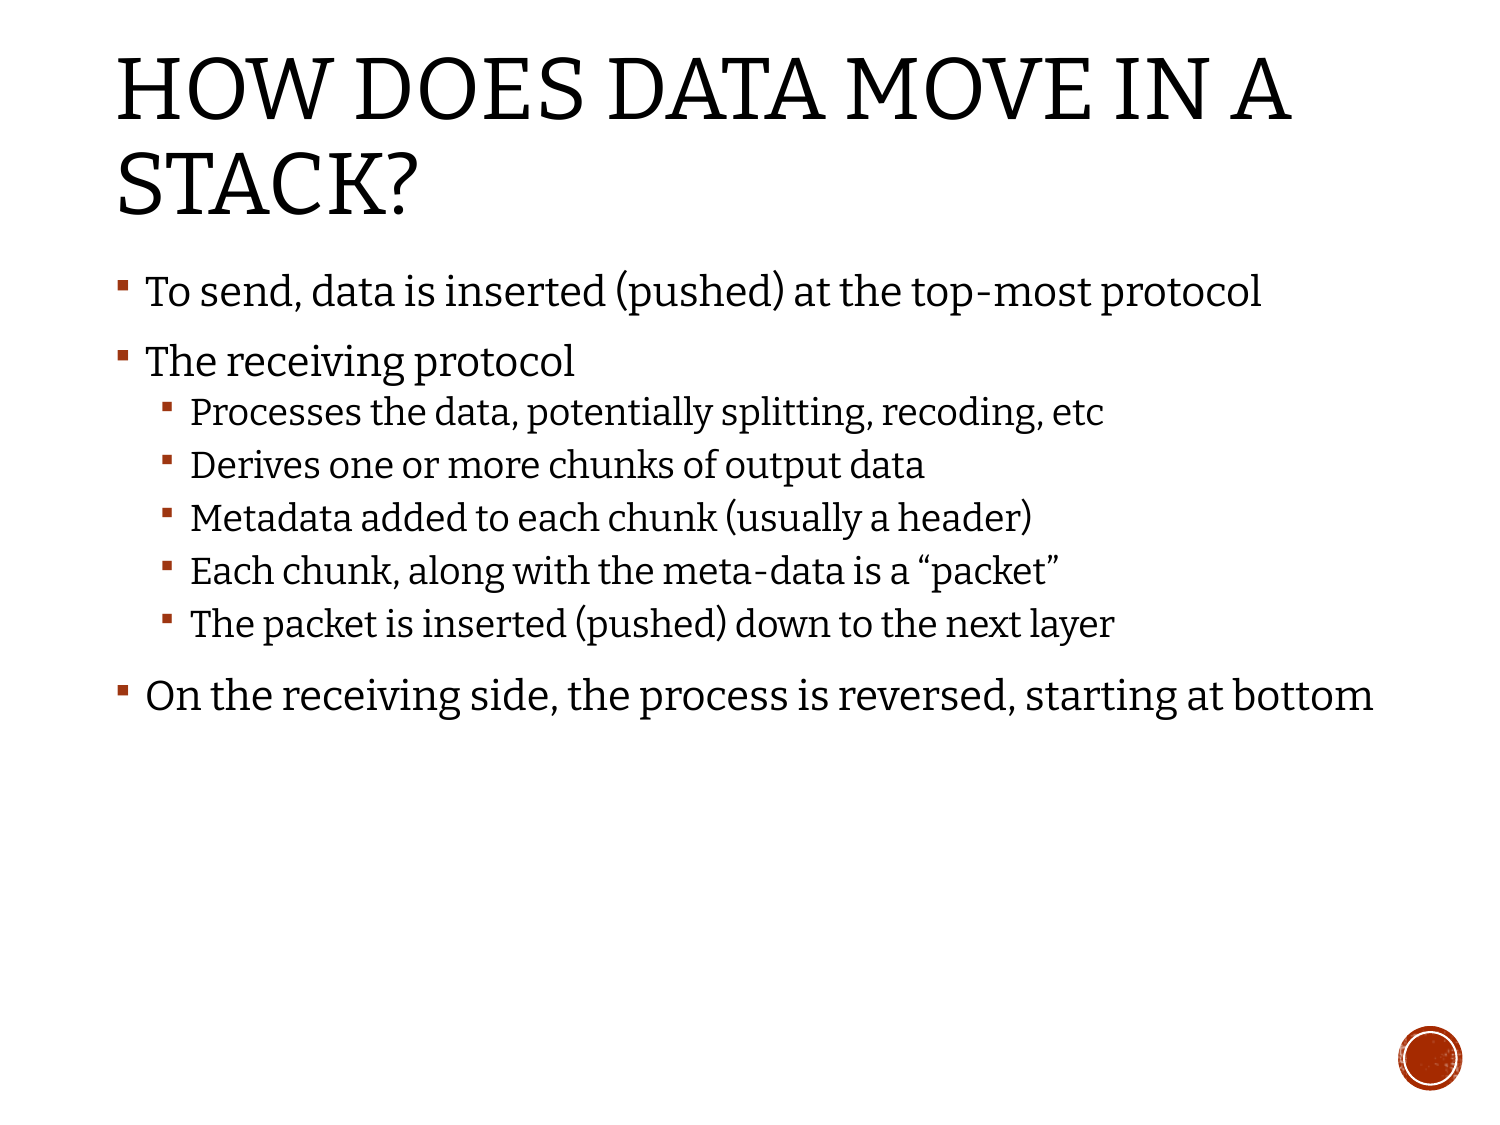

# How does Data Move in a Stack?
To send, data is inserted (pushed) at the top-most protocol
The receiving protocol
Processes the data, potentially splitting, recoding, etc
Derives one or more chunks of output data
Metadata added to each chunk (usually a header)
Each chunk, along with the meta-data is a “packet”
The packet is inserted (pushed) down to the next layer
On the receiving side, the process is reversed, starting at bottom